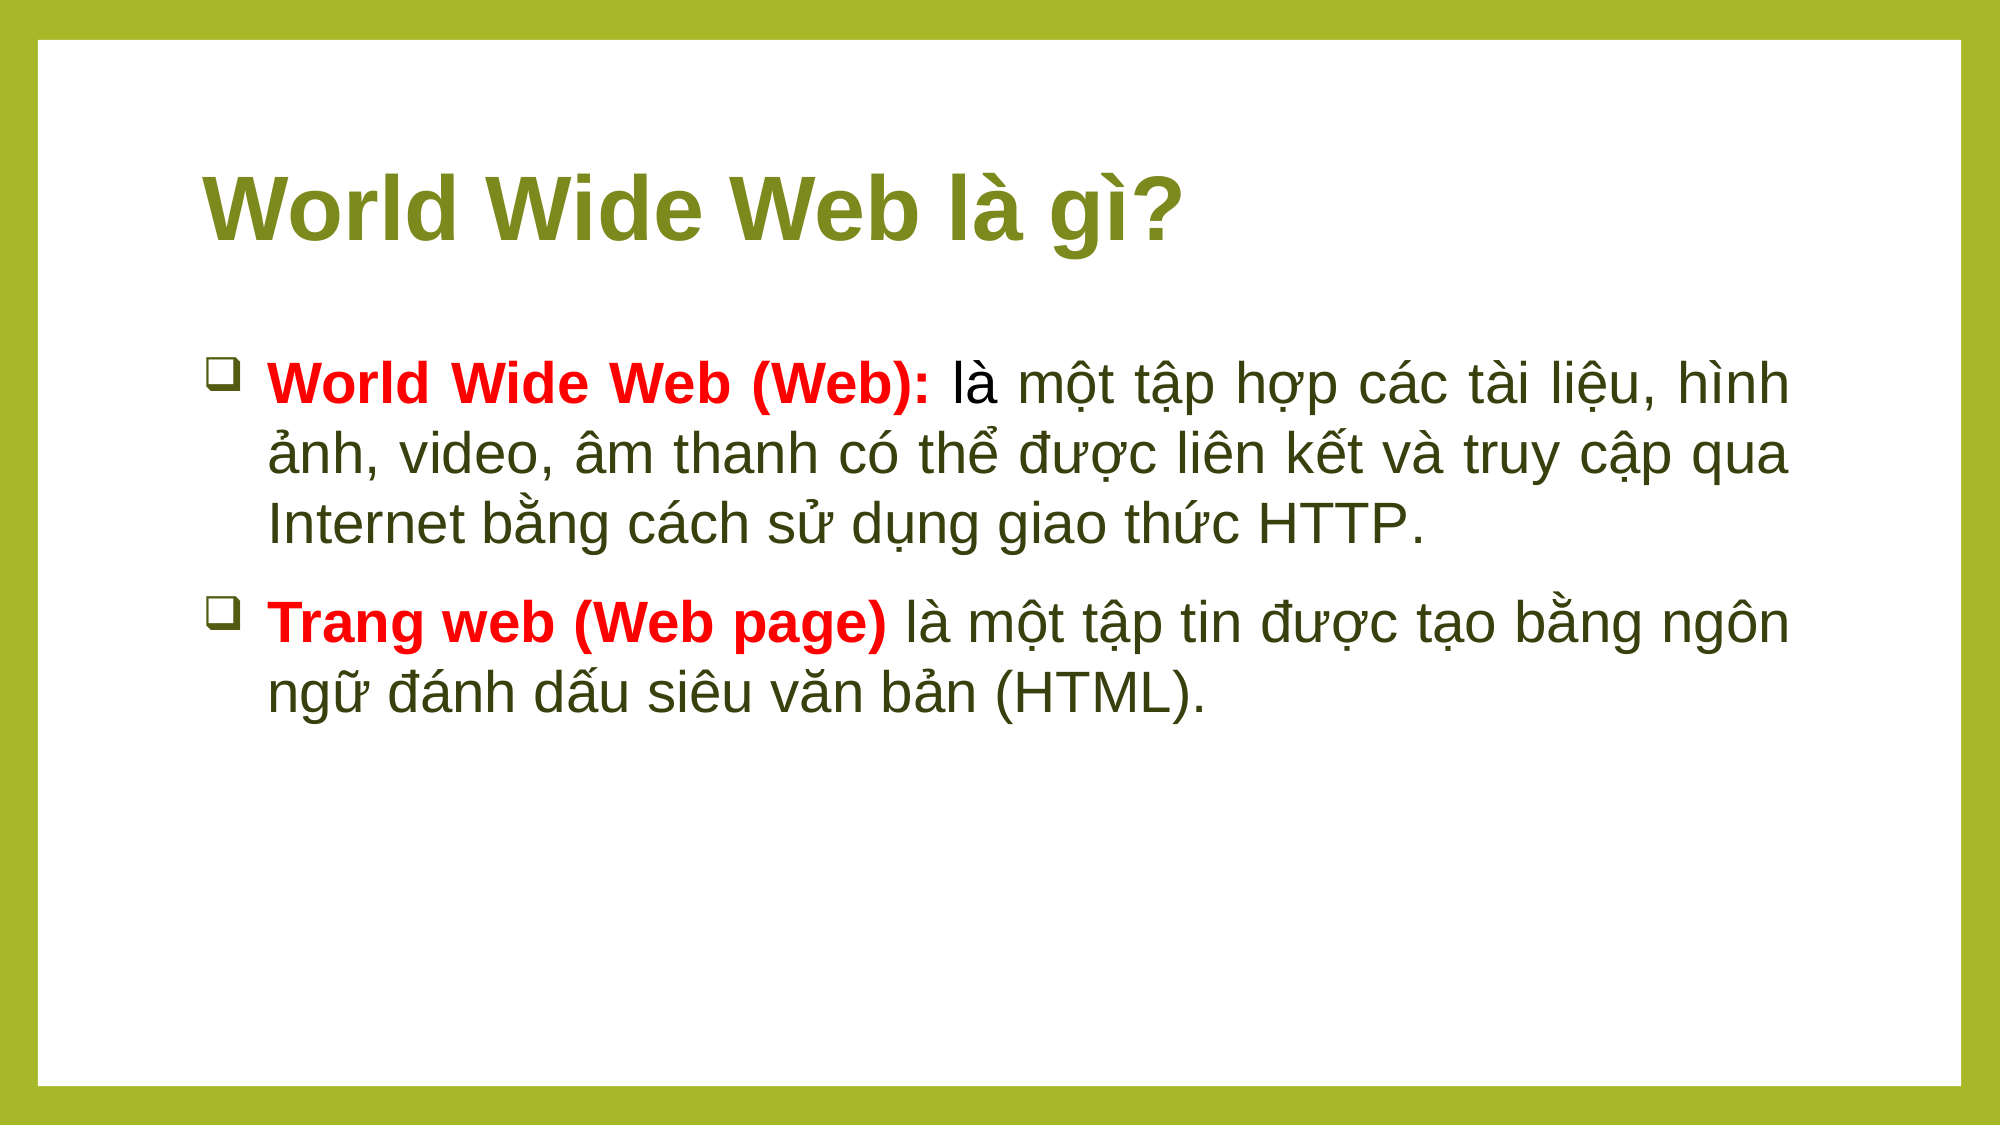

# World Wide Web là gì?
World Wide Web (Web): là một tập hợp các tài liệu, hình ảnh, video, âm thanh có thể được liên kết và truy cập qua Internet bằng cách sử dụng giao thức HTTP.
Trang web (Web page) là một tập tin được tạo bằng ngôn ngữ đánh dấu siêu văn bản (HTML).